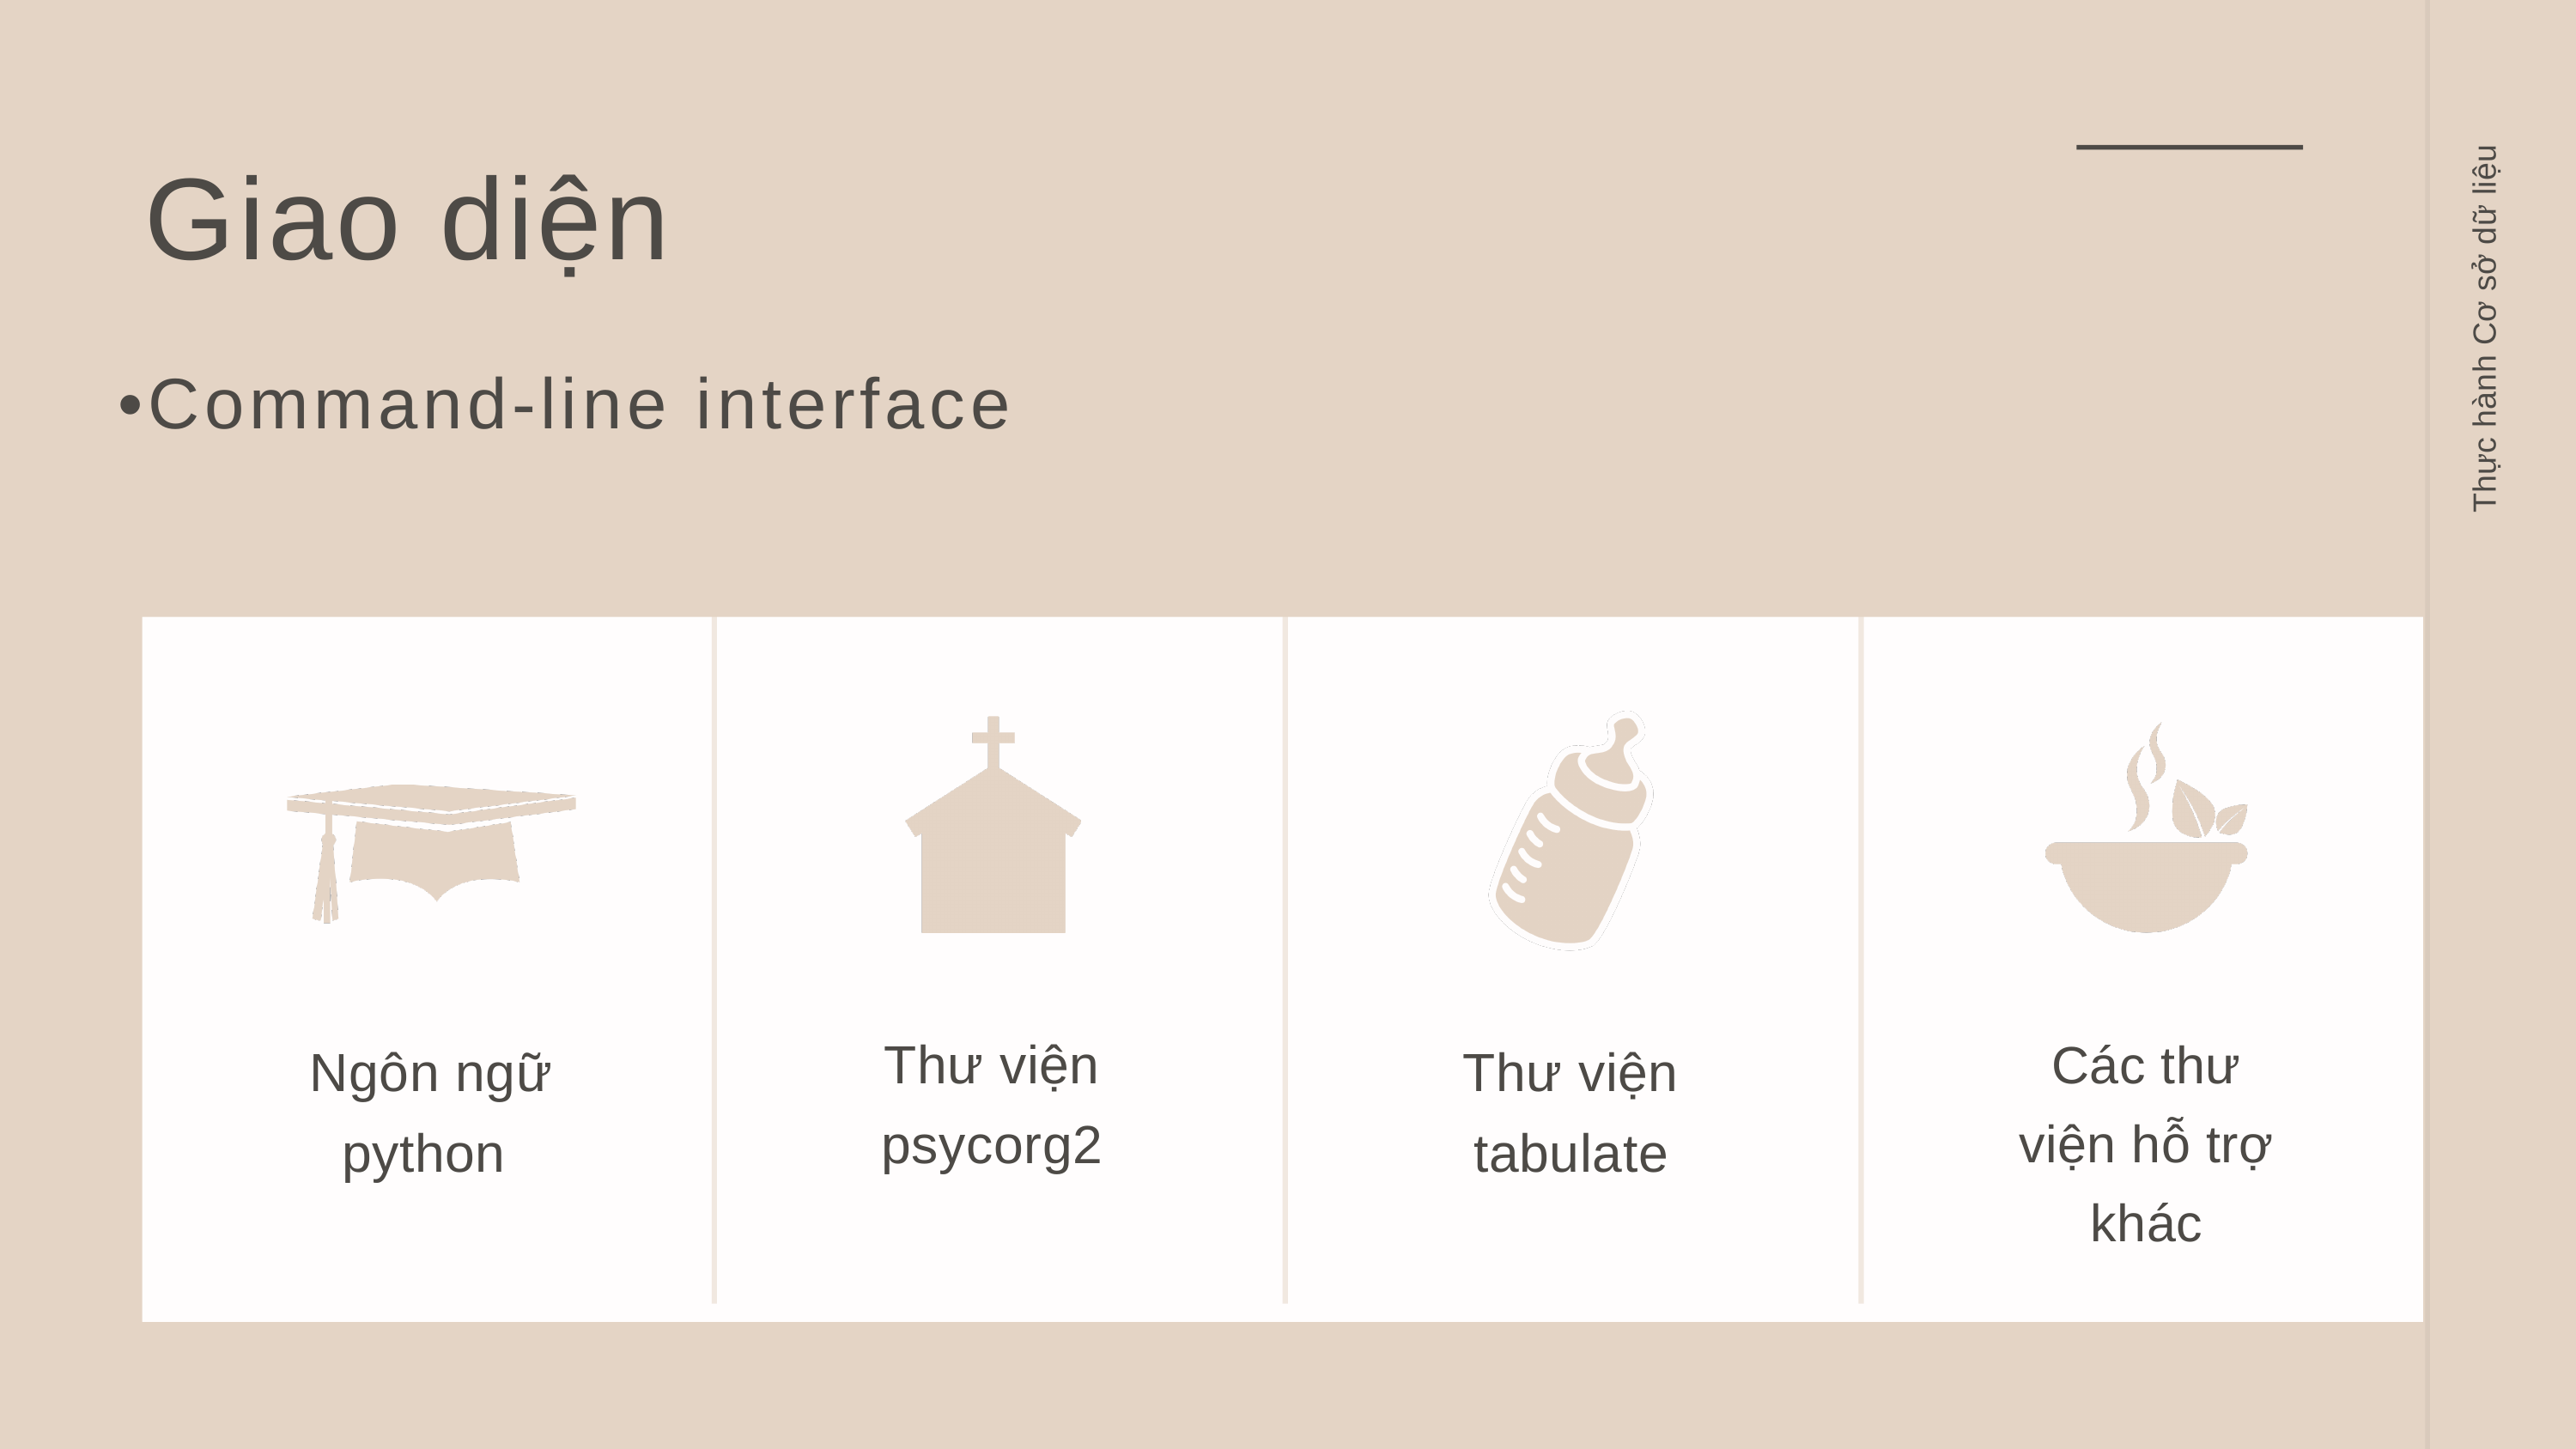

Giao diện

•Command-line interface

Thực hành Cơ sở dữ liệu

Các thư viện hỗ trợ khác

Thư viện tabulate

Thư viện psycorg2

Ngôn ngữ python